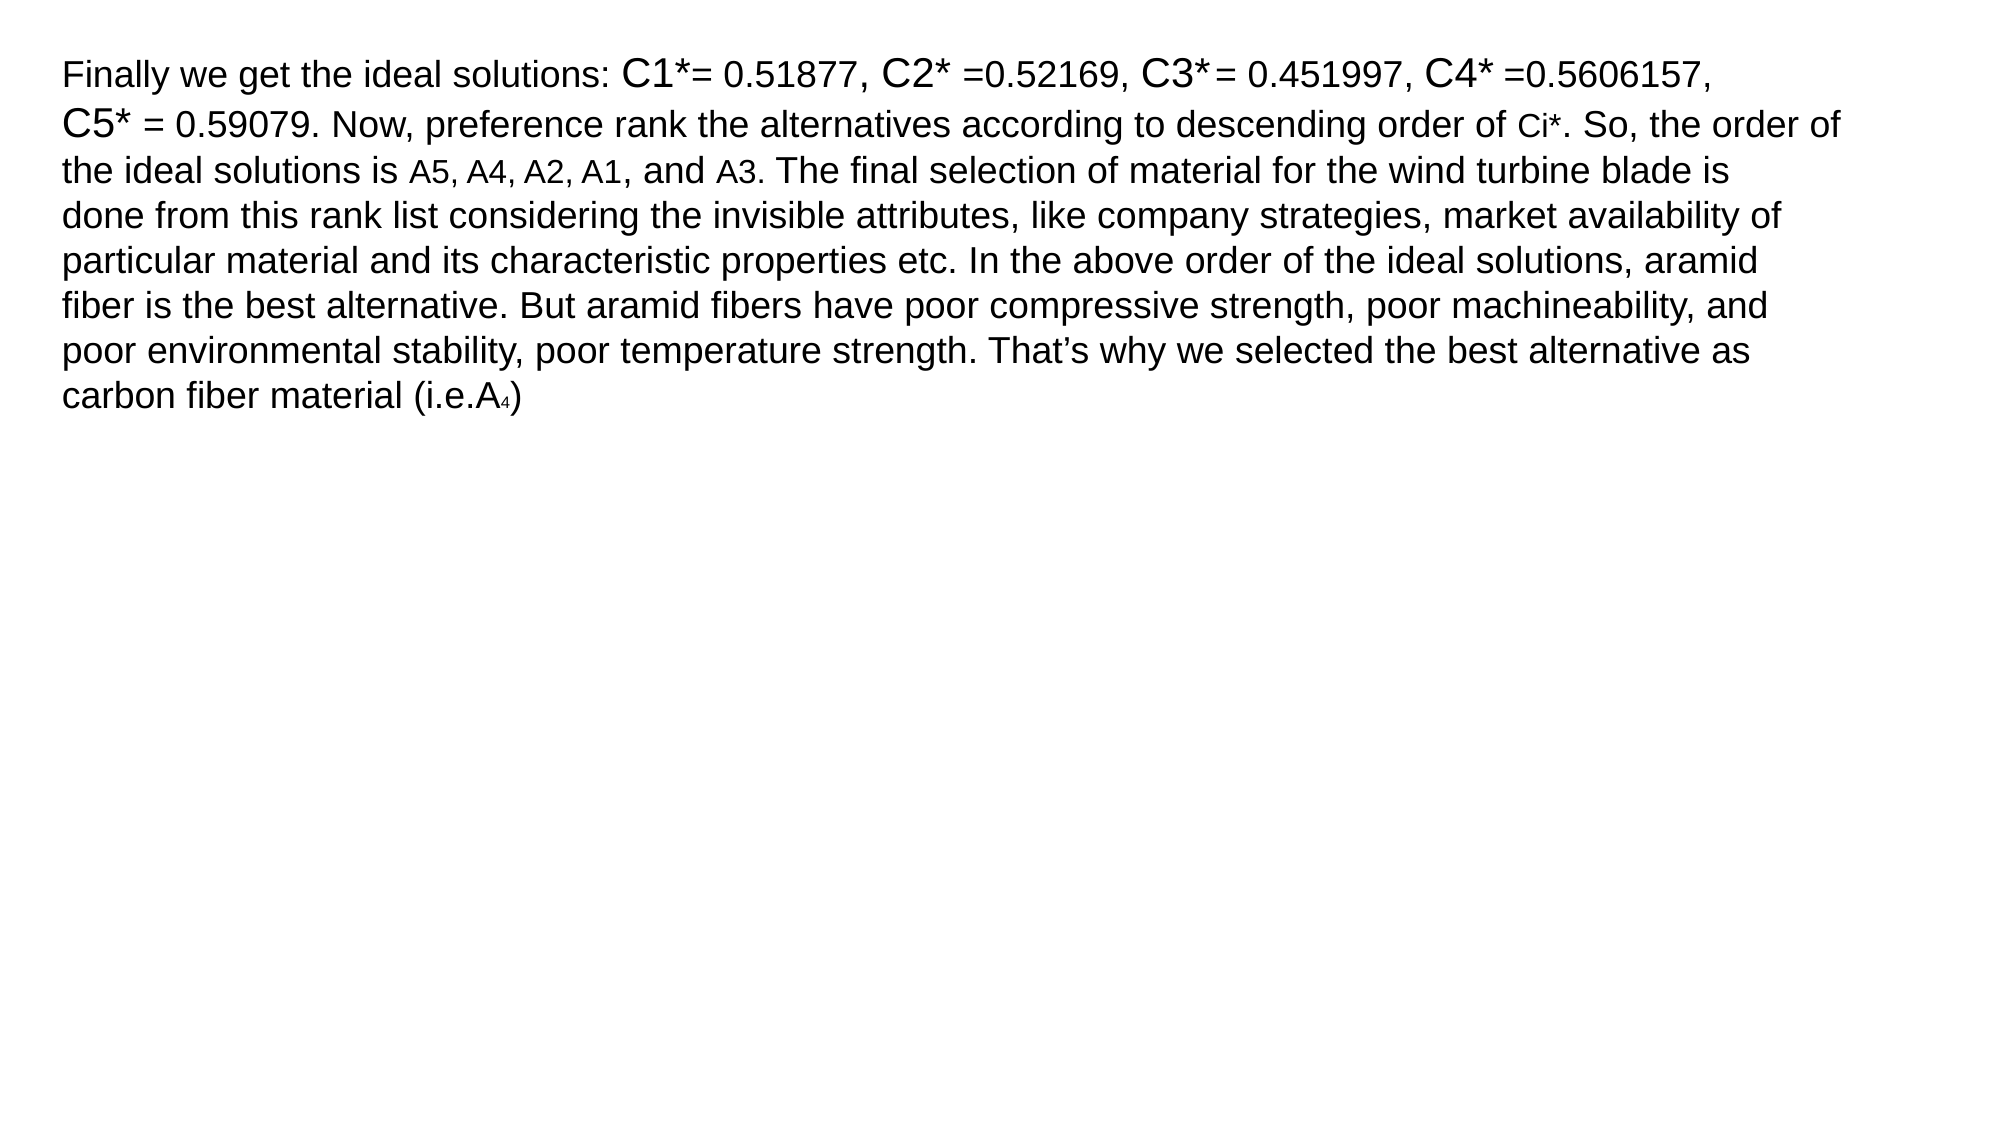

Finally we get the ideal solutions: C1*= 0.51877, C2* =0.52169, C3* = 0.451997, C4* =0.5606157,
C5* = 0.59079. Now, preference rank the alternatives according to descending order of Ci*. So, the order of
the ideal solutions is A5, A4, A2, A1, and A3. The final selection of material for the wind turbine blade is
done from this rank list considering the invisible attributes, like company strategies, market availability of
particular material and its characteristic properties etc. In the above order of the ideal solutions, aramid
fiber is the best alternative. But aramid fibers have poor compressive strength, poor machineability, and
poor environmental stability, poor temperature strength. That’s why we selected the best alternative as
carbon fiber material (i.e.A4)